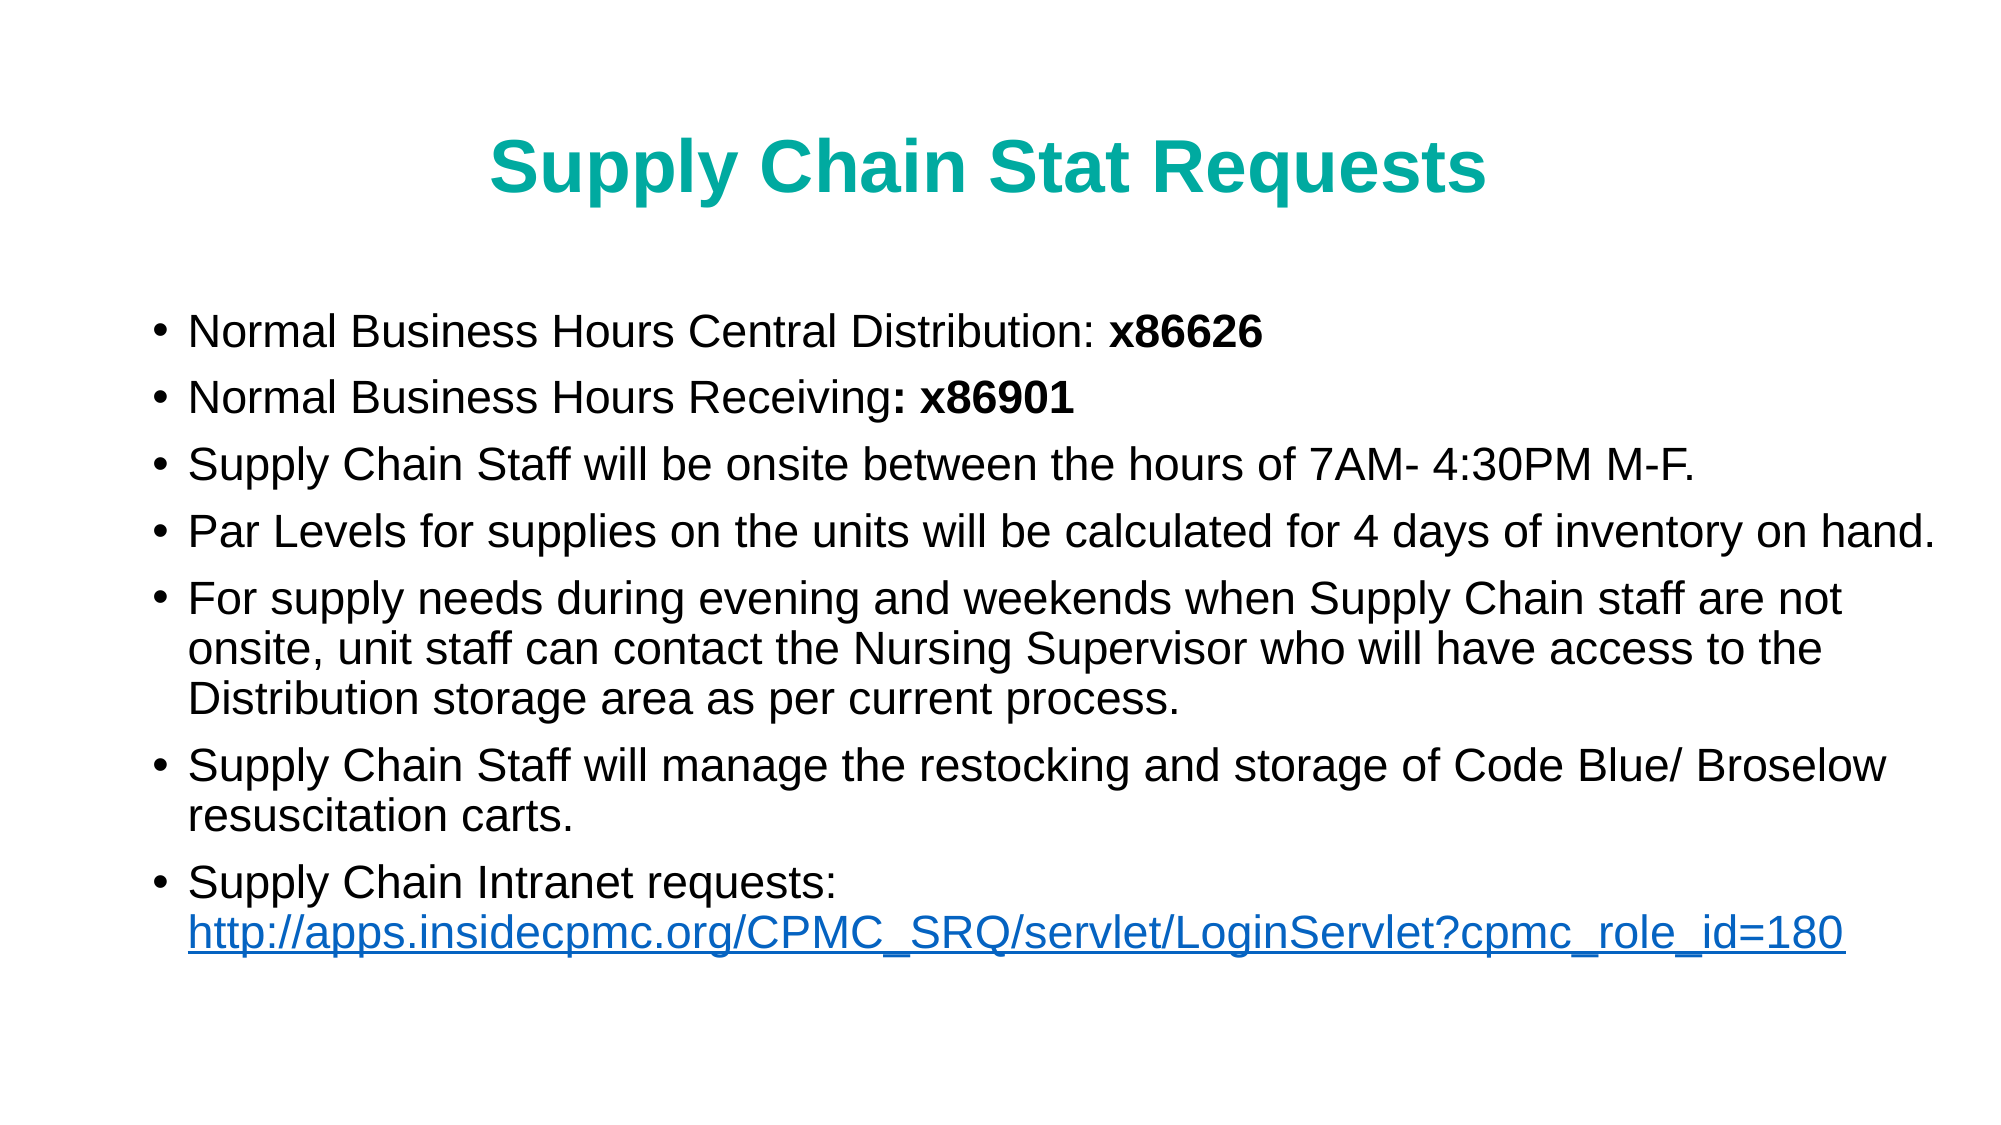

# Supply Chain Stat Requests
Normal Business Hours Central Distribution: x86626
Normal Business Hours Receiving: x86901
Supply Chain Staff will be onsite between the hours of 7AM- 4:30PM M-F.
Par Levels for supplies on the units will be calculated for 4 days of inventory on hand.
For supply needs during evening and weekends when Supply Chain staff are not onsite, unit staff can contact the Nursing Supervisor who will have access to the Distribution storage area as per current process.
Supply Chain Staff will manage the restocking and storage of Code Blue/ Broselow resuscitation carts.
Supply Chain Intranet requests: http://apps.insidecpmc.org/CPMC_SRQ/servlet/LoginServlet?cpmc_role_id=180